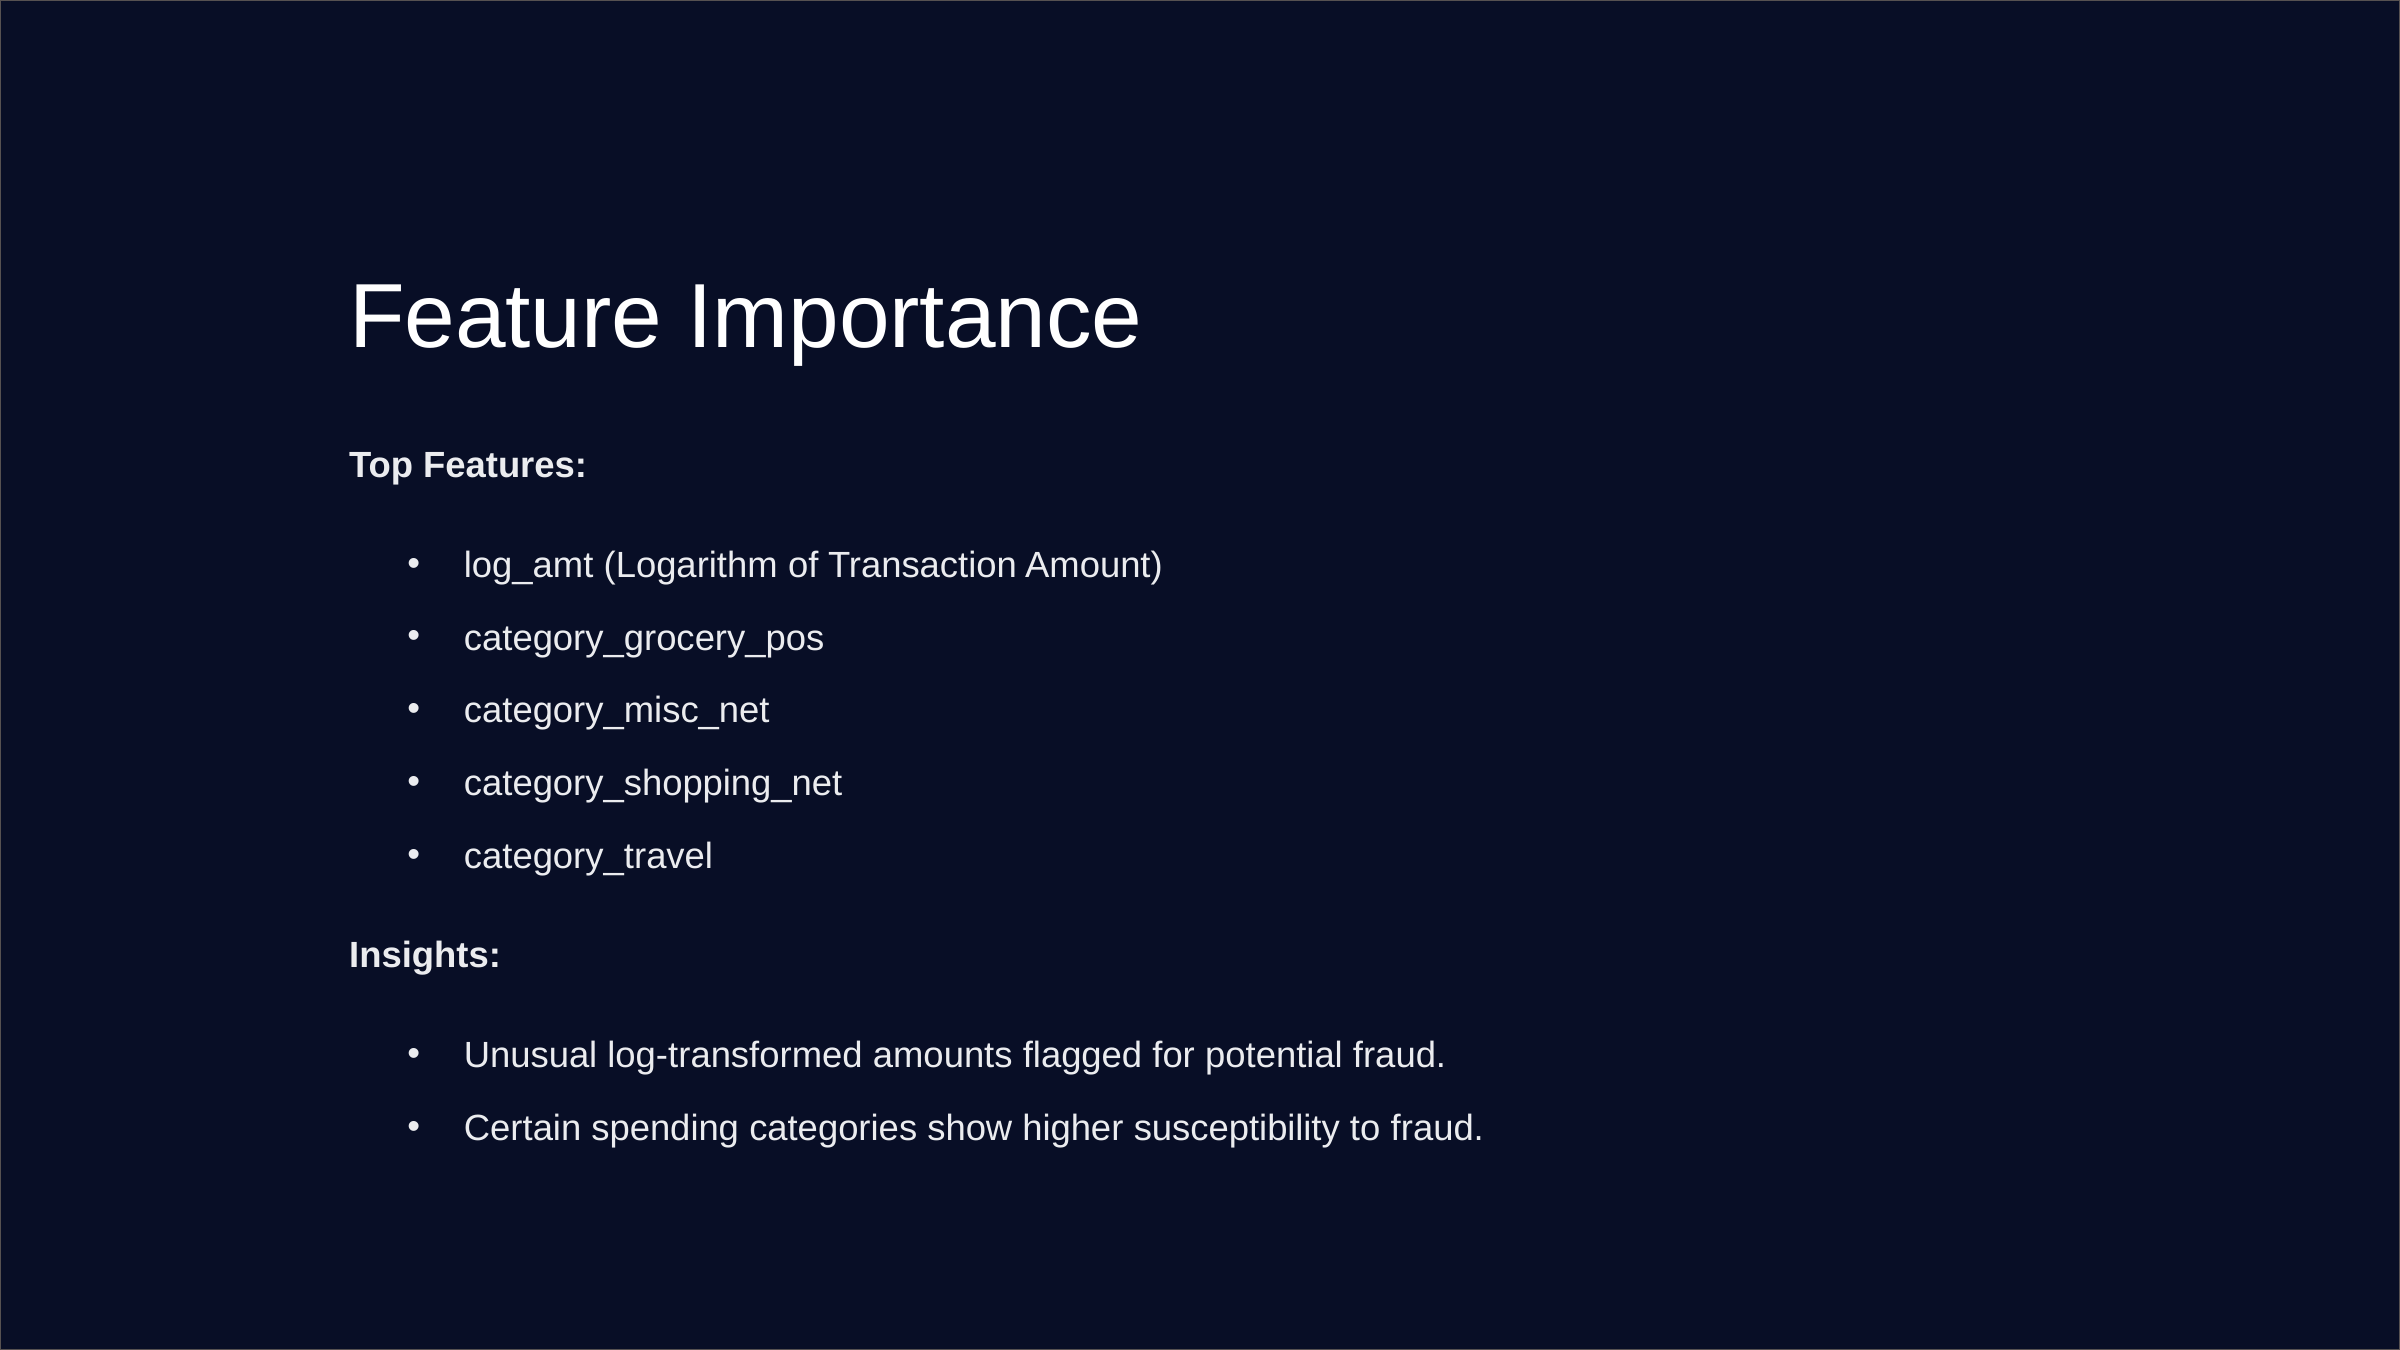

Feature Importance
Top Features:
log_amt (Logarithm of Transaction Amount)
category_grocery_pos
category_misc_net
category_shopping_net
category_travel
Insights:
Unusual log-transformed amounts flagged for potential fraud.
Certain spending categories show higher susceptibility to fraud.